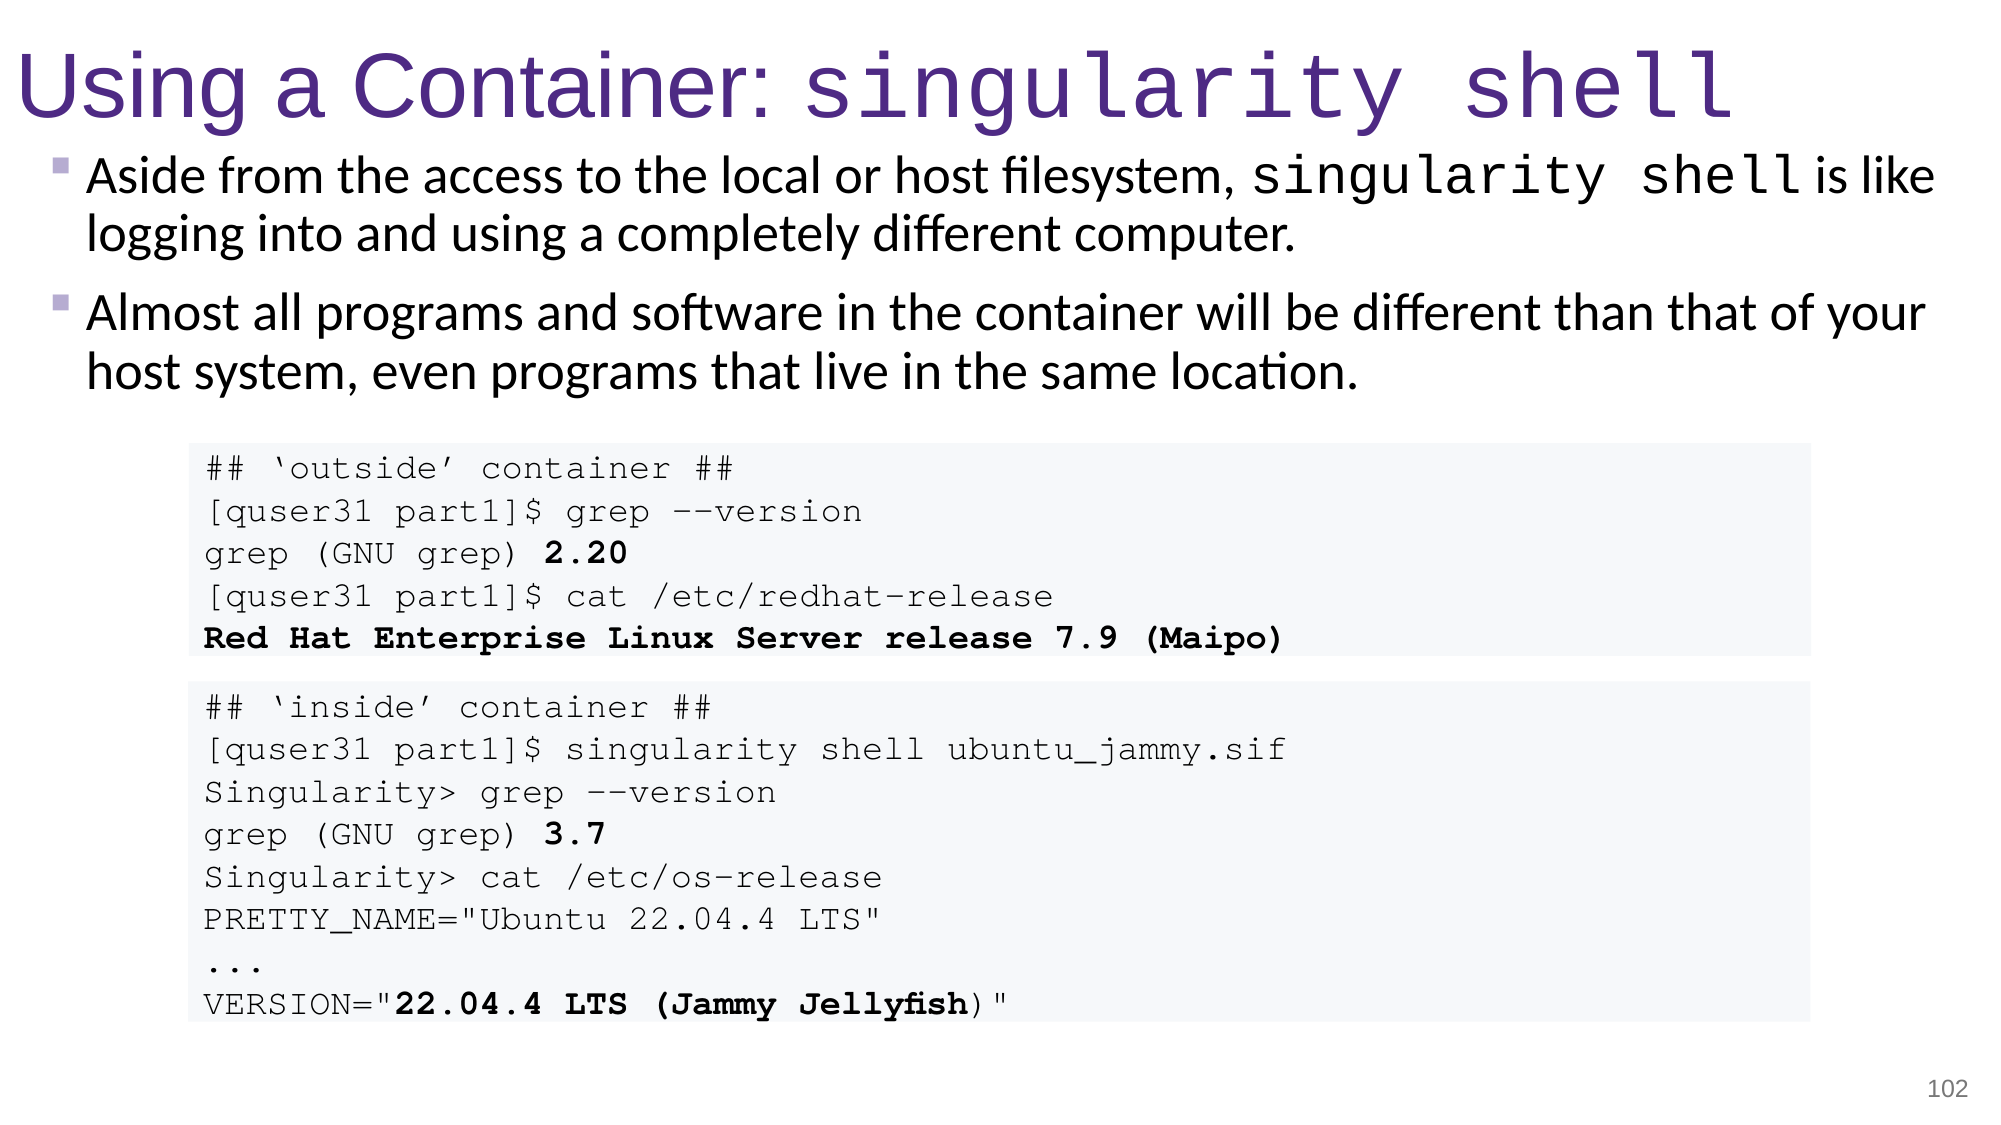

Using a Container: singularity shell
Aside from the access to the local or host filesystem, singularity shell is like logging into and using a completely different computer.
Almost all programs and software in the container will be different than that of your host system, even programs that live in the same location.
## ‘outside’ container ##
[quser31 part1]$ grep --version
grep (GNU grep) 2.20
[quser31 part1]$ cat /etc/redhat-release
Red Hat Enterprise Linux Server release 7.9 (Maipo)
## ‘inside’ container ##
[quser31 part1]$ singularity shell ubuntu_jammy.sif
Singularity> grep --version
grep (GNU grep) 3.7
Singularity> cat /etc/os-release
PRETTY_NAME="Ubuntu 22.04.4 LTS"
...
VERSION="22.04.4 LTS (Jammy Jellyfish)"
102